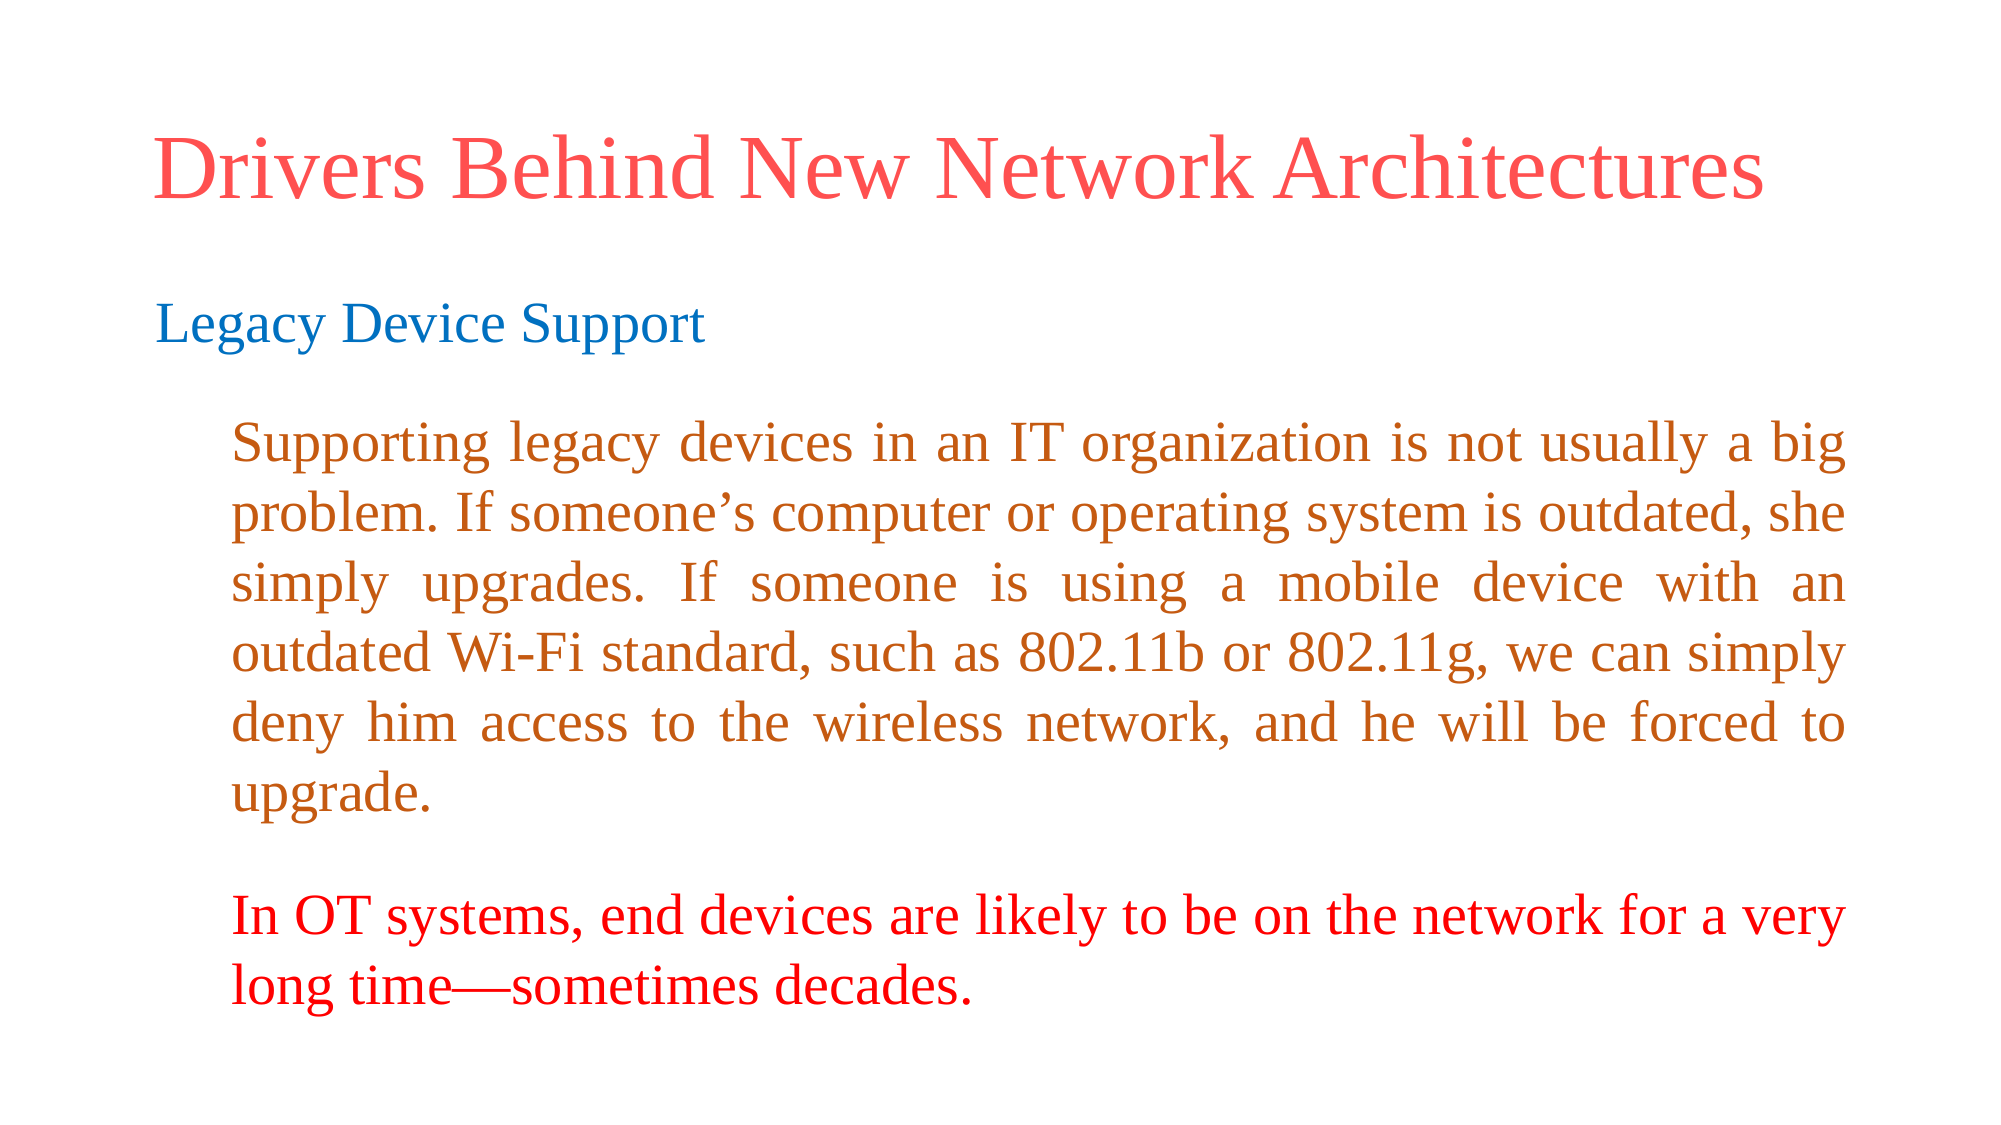

# Drivers Behind New Network Architectures
Legacy Device Support
Supporting legacy devices in an IT organization is not usually a big problem. If someone’s computer or operating system is outdated, she simply upgrades. If someone is using a mobile device with an outdated Wi-Fi standard, such as 802.11b or 802.11g, we can simply deny him access to the wireless network, and he will be forced to upgrade.
In OT systems, end devices are likely to be on the network for a very long time—sometimes decades.